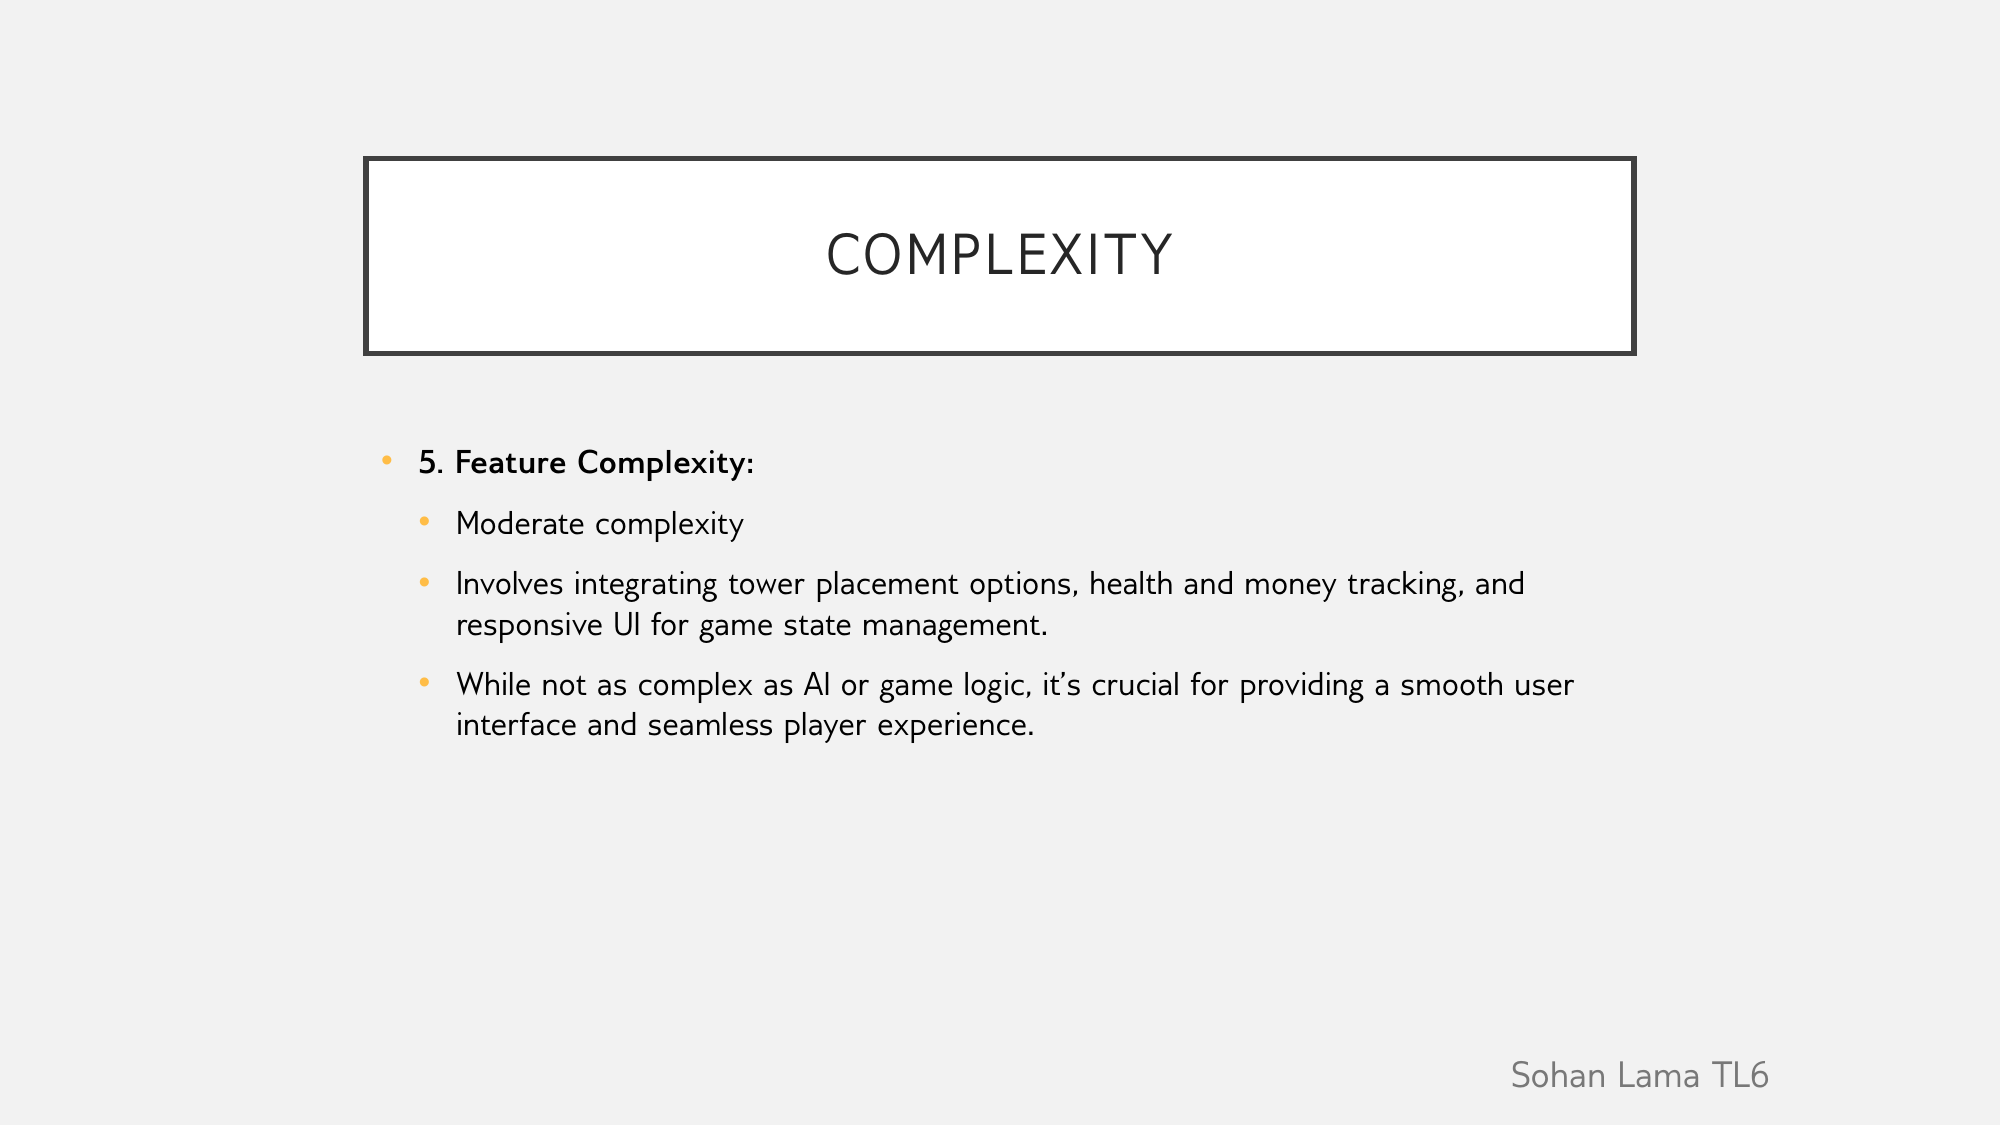

# Complexity
5. Feature Complexity:
Moderate complexity
Involves integrating tower placement options, health and money tracking, and responsive UI for game state management.
While not as complex as AI or game logic, it’s crucial for providing a smooth user interface and seamless player experience.

Sohan Lama TL6